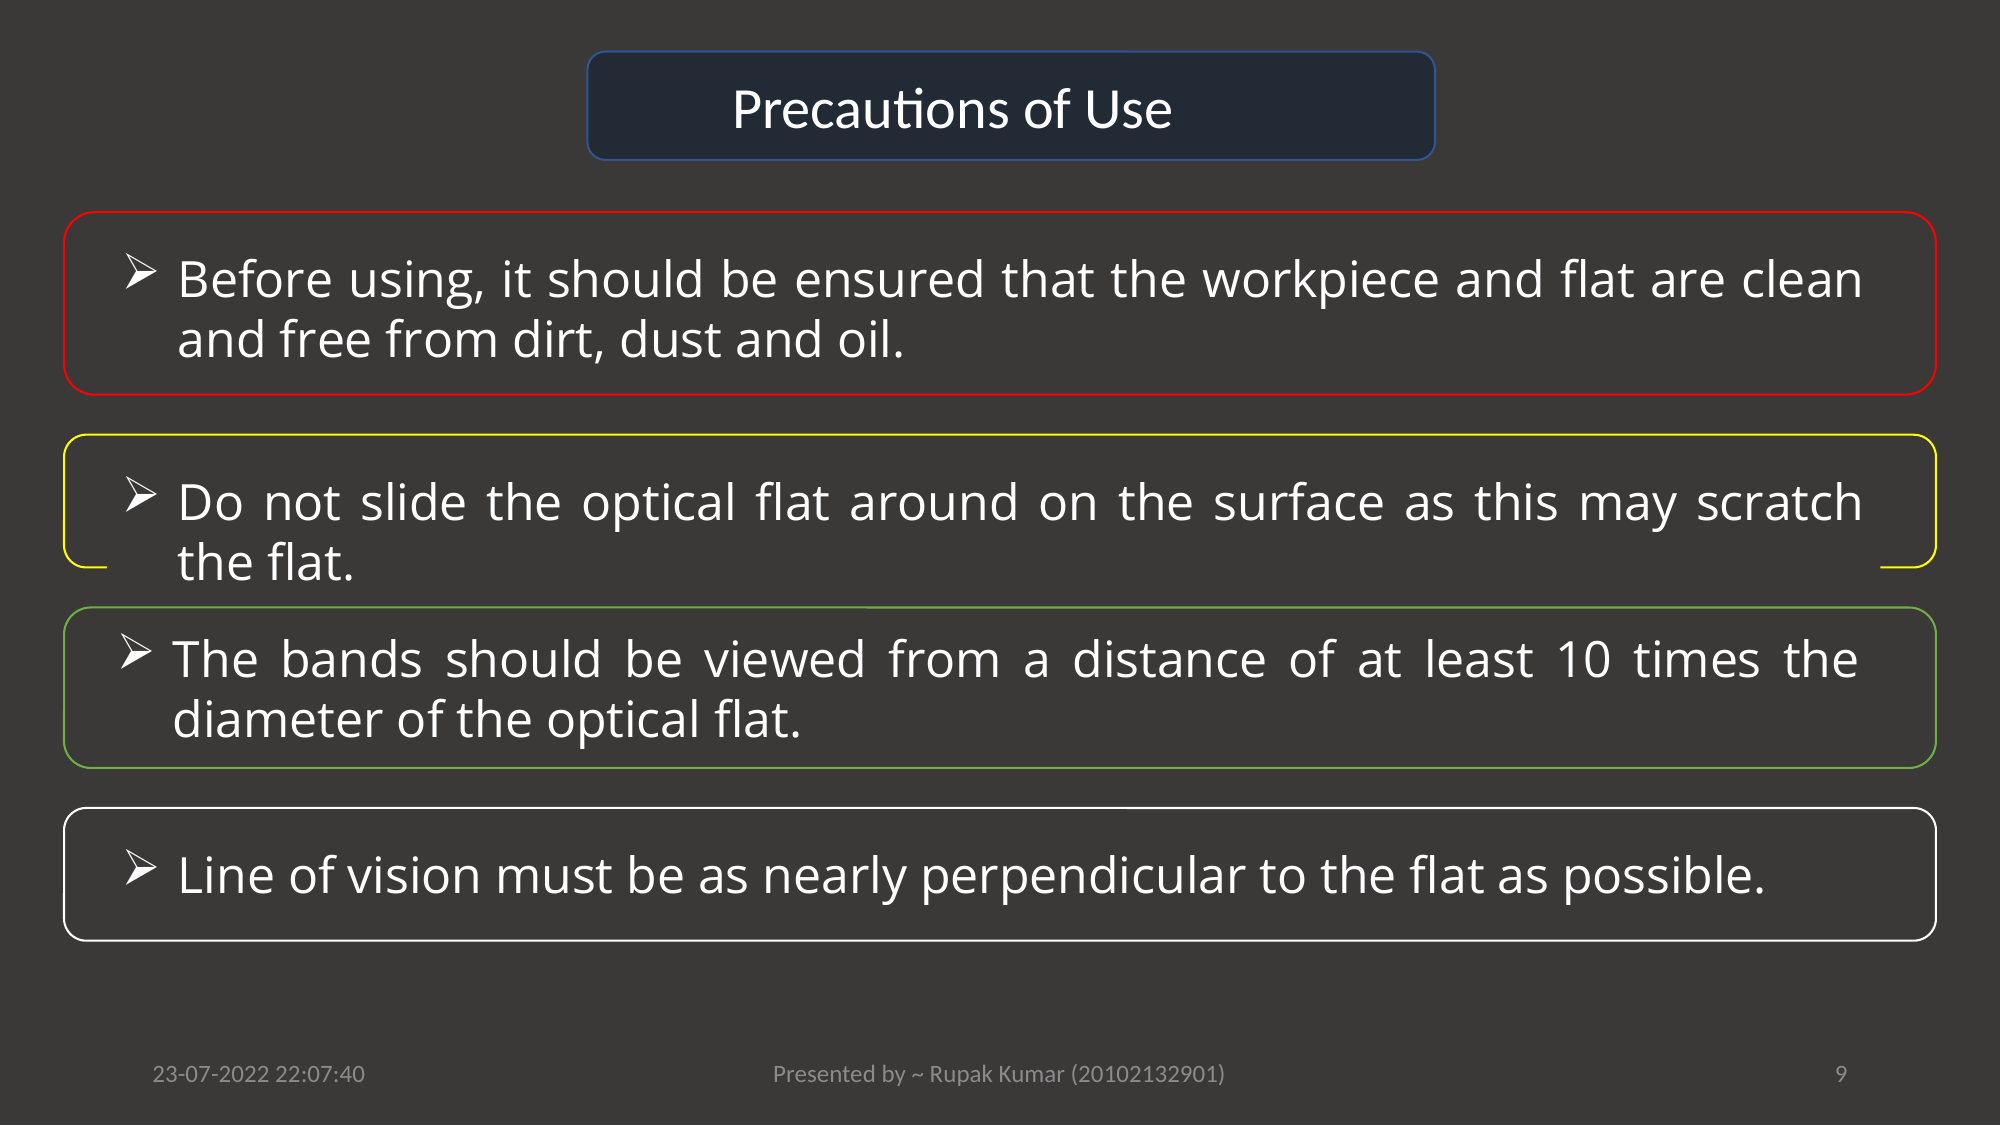

Precautions of Use

Before using, it should be ensured that the workpiece and flat are clean and free from dirt, dust and oil.

Do not slide the optical flat around on the surface as this may scratch the flat.

The bands should be viewed from a distance of at least 10 times the diameter of the optical flat.

Line of vision must be as nearly perpendicular to the flat as possible.
23-07-2022 22:07:40
Presented by ~ Rupak Kumar (20102132901)
9